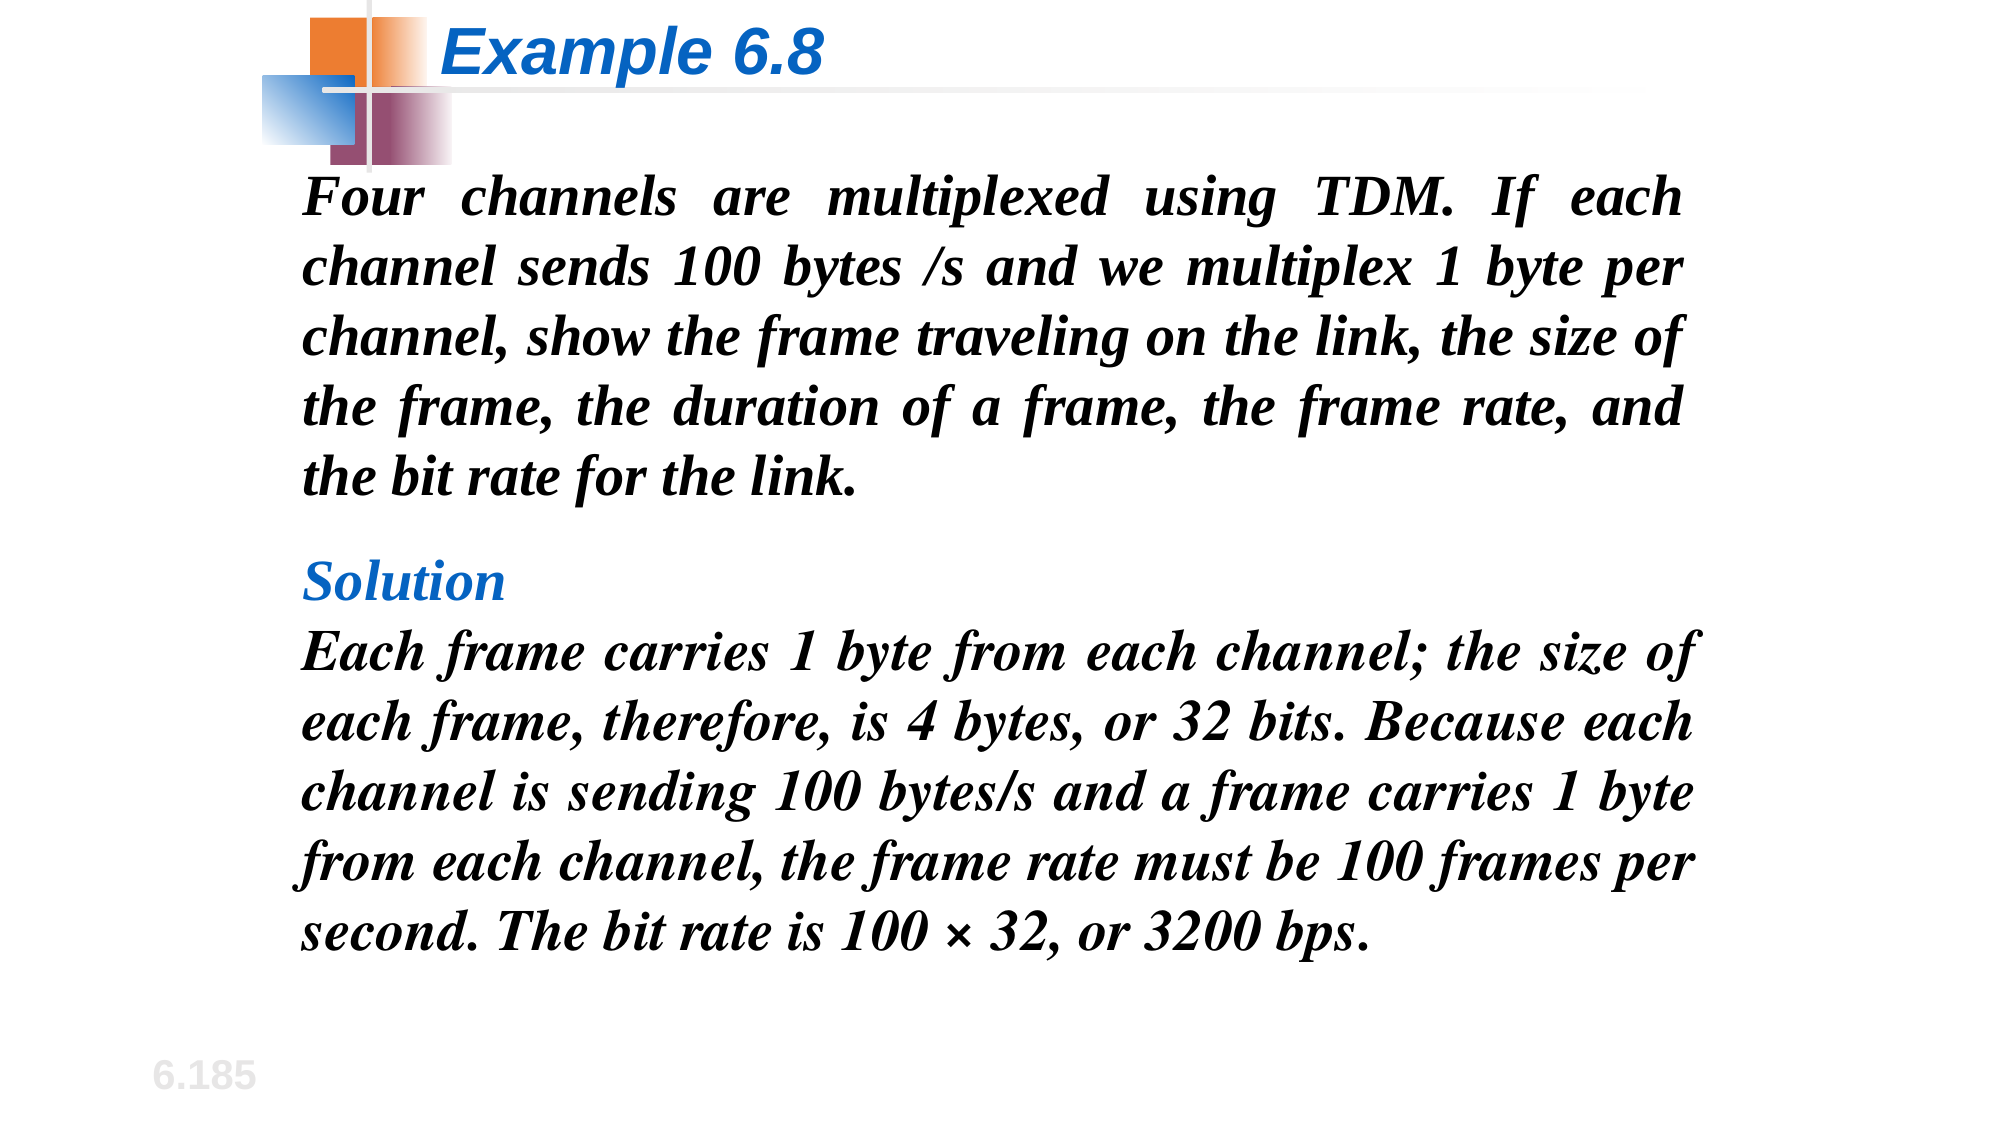

Example 6.8

Four channels are multiplexed using TDM. If each channel sends 100 bytes /s and we multiplex 1 byte per channel, show the frame traveling on the link, the size of the frame, the duration of a frame, the frame rate, and the bit rate for the link.
Solution
Each frame carries 1 byte from each channel; the size of each frame, therefore, is 4 bytes, or 32 bits. Because each channel is sending 100 bytes/s and a frame carries 1 byte from each channel, the frame rate must be 100 frames per second. The bit rate is 100 × 32, or 3200 bps.
6.185